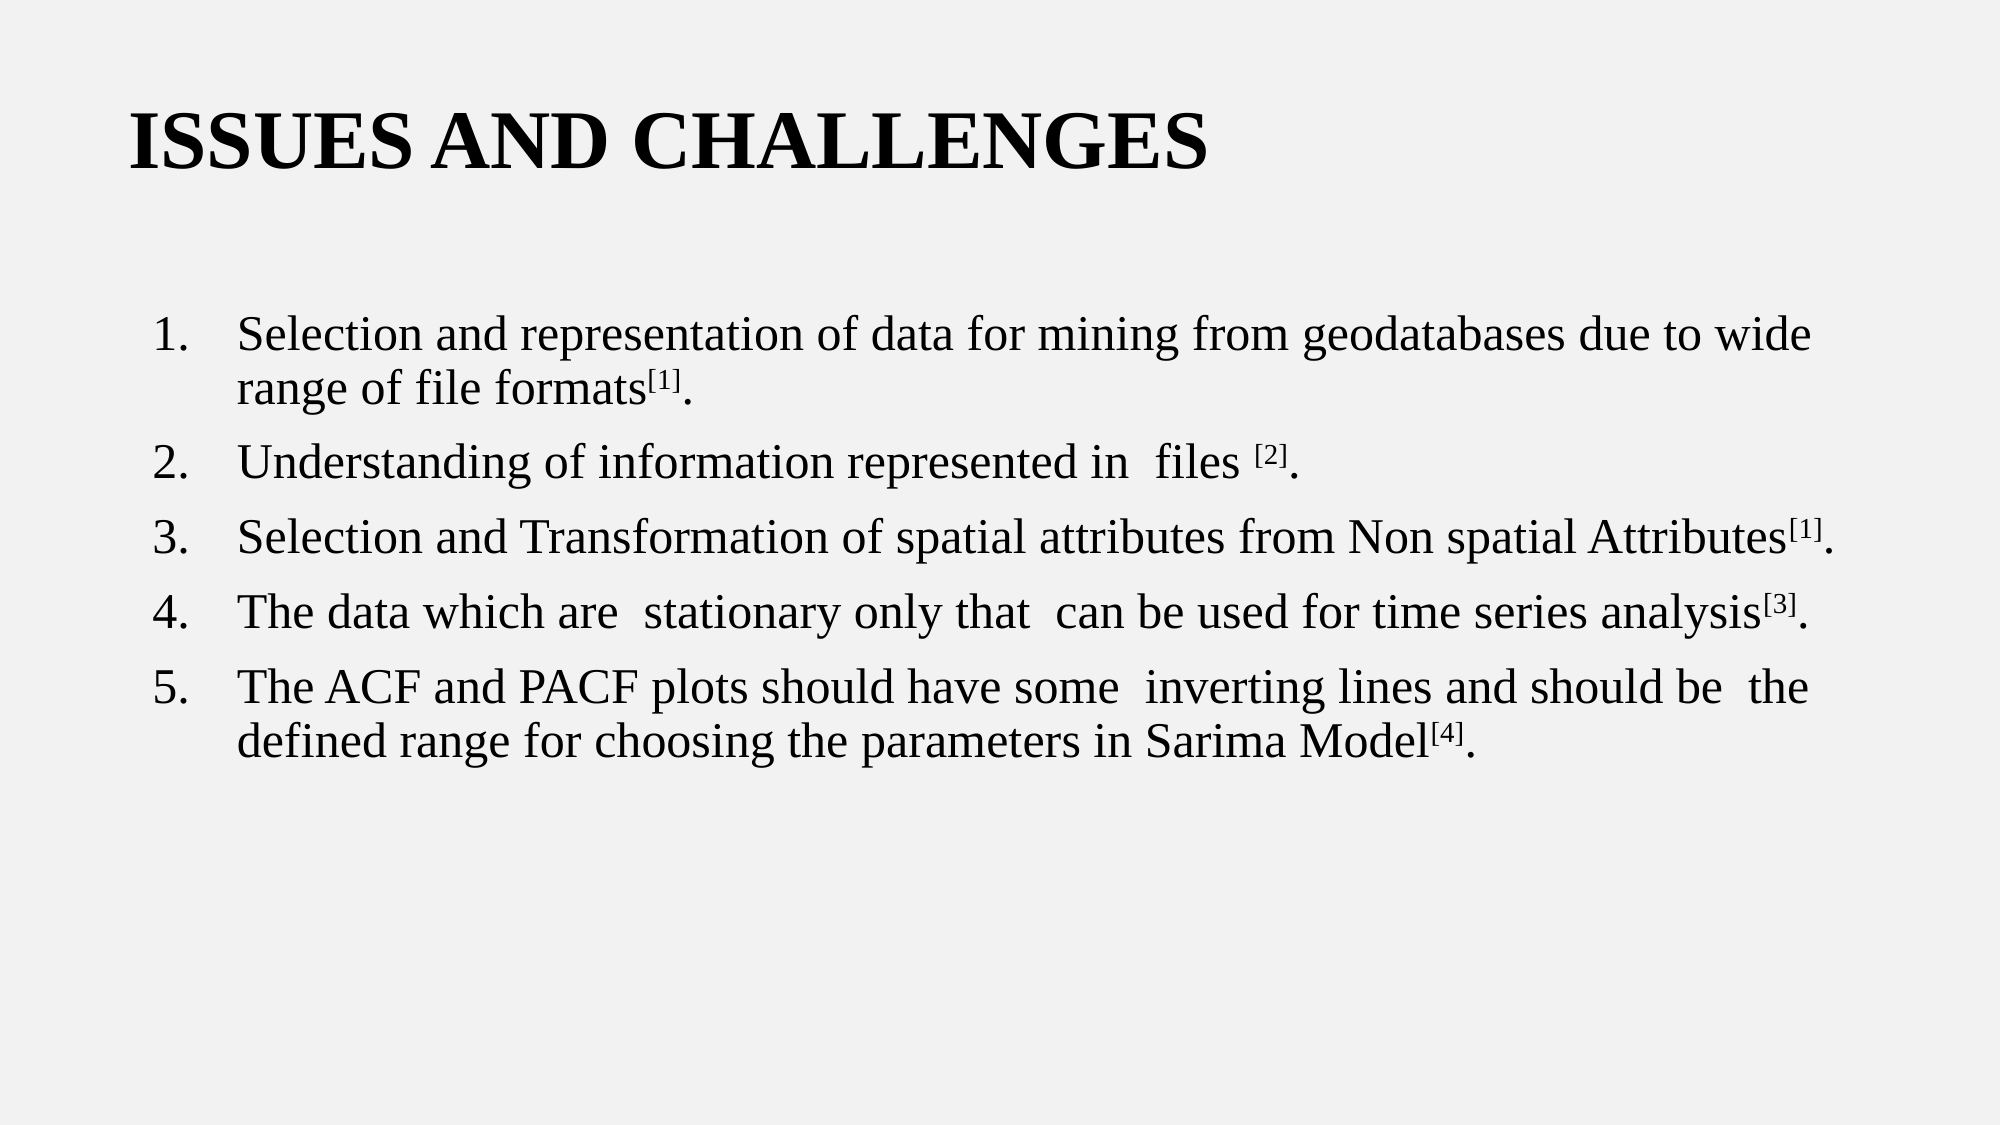

# ISSUES AND CHALLENGES
Selection and representation of data for mining from geodatabases due to wide range of file formats[1].
Understanding of information represented in  files [2].
Selection and Transformation of spatial attributes from Non spatial Attributes[1].
The data which are  stationary only that  can be used for time series analysis[3].
The ACF and PACF plots should have some  inverting lines and should be  the defined range for choosing the parameters in Sarima Model[4].